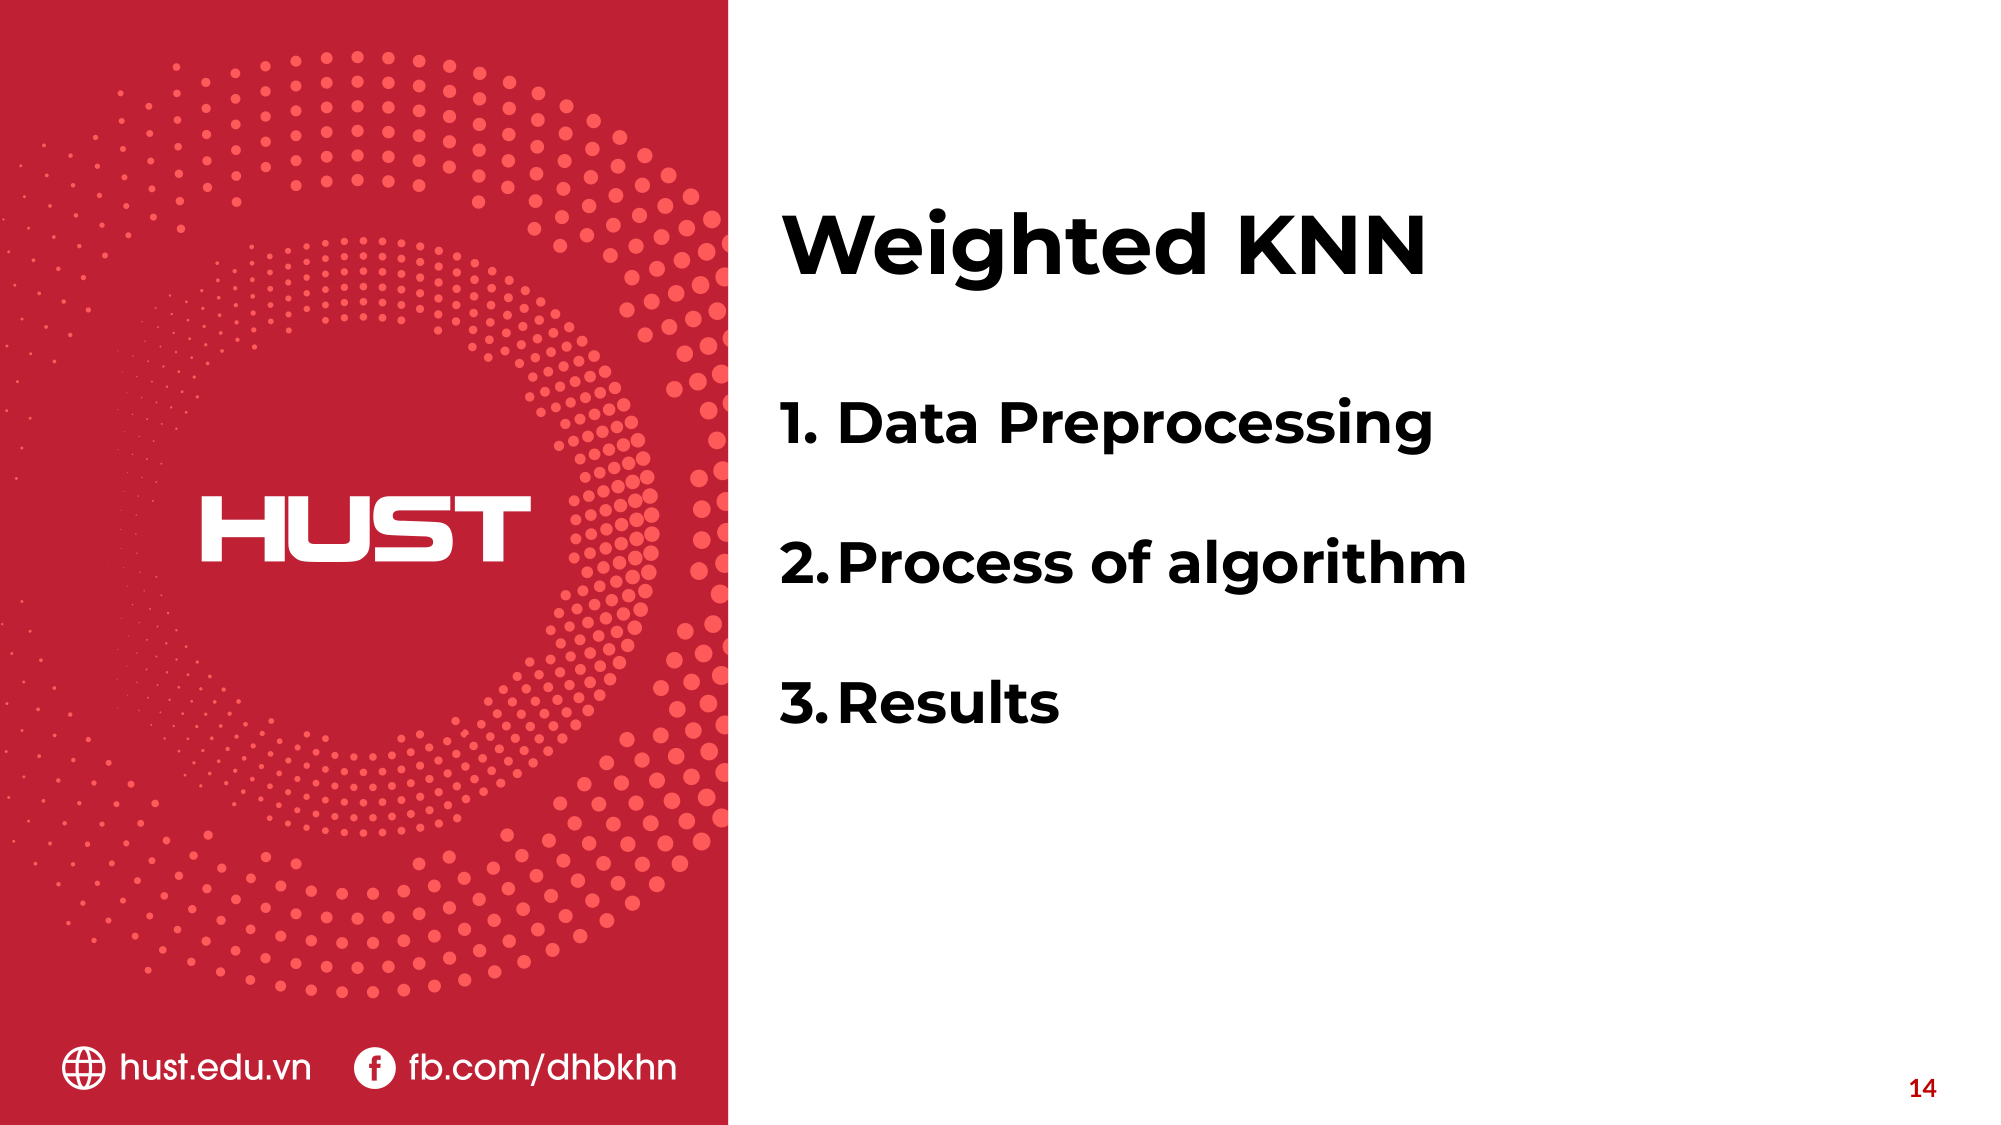

# Weighted KNN

Data Preprocessing

Process of algorithm

Results
14